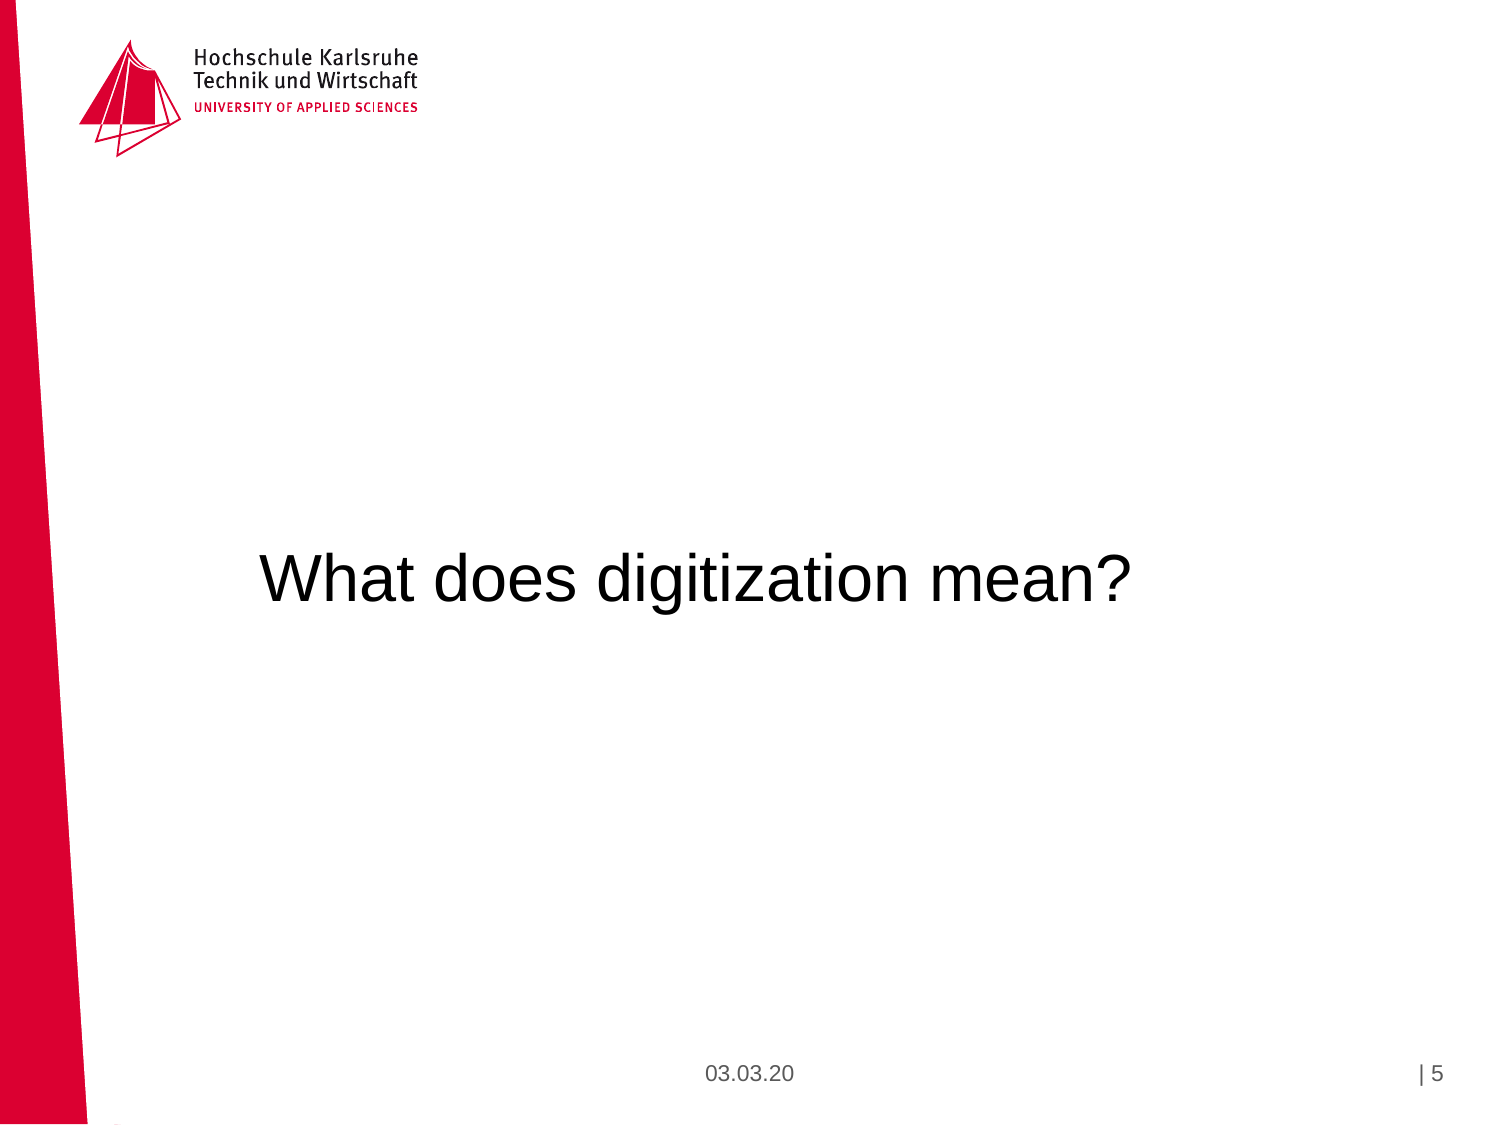

What does digitization mean?
03.03.20
| 5